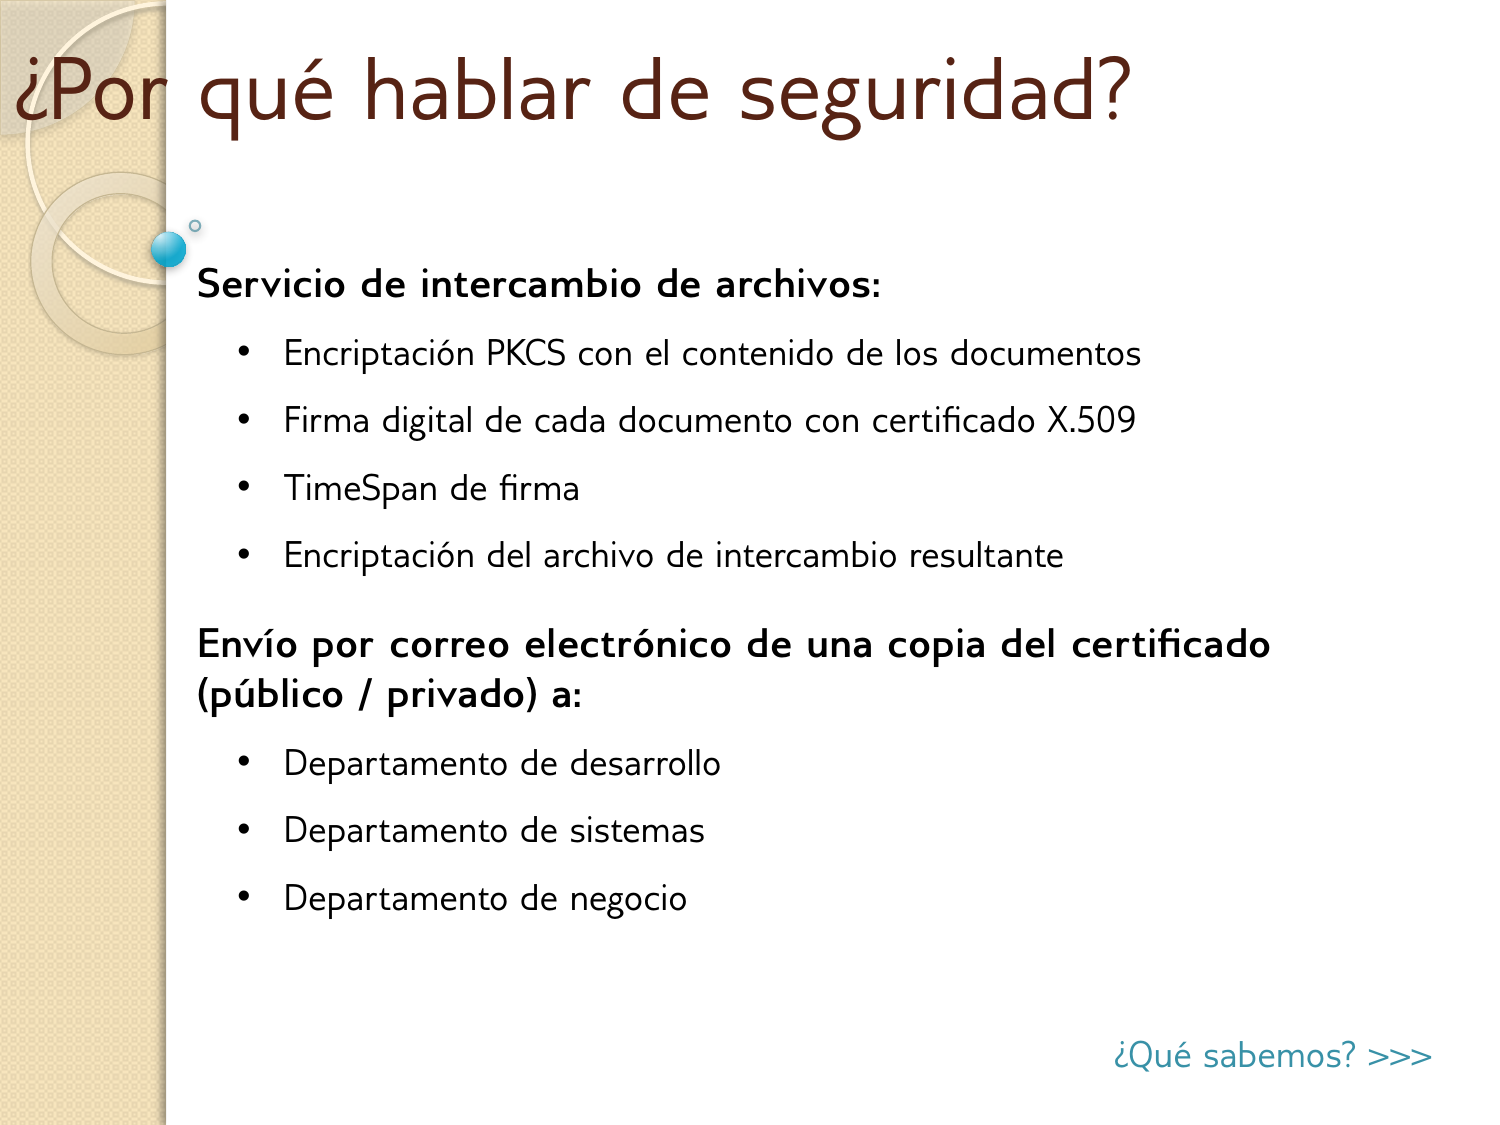

# ¿Por qué hablar de seguridad?
Servicio de intercambio de archivos:
 Encriptación PKCS con el contenido de los documentos
 Firma digital de cada documento con certificado X.509
 TimeSpan de firma
 Encriptación del archivo de intercambio resultante
Envío por correo electrónico de una copia del certificado (público / privado) a:
 Departamento de desarrollo
 Departamento de sistemas
 Departamento de negocio
¿Qué sabemos? >>>